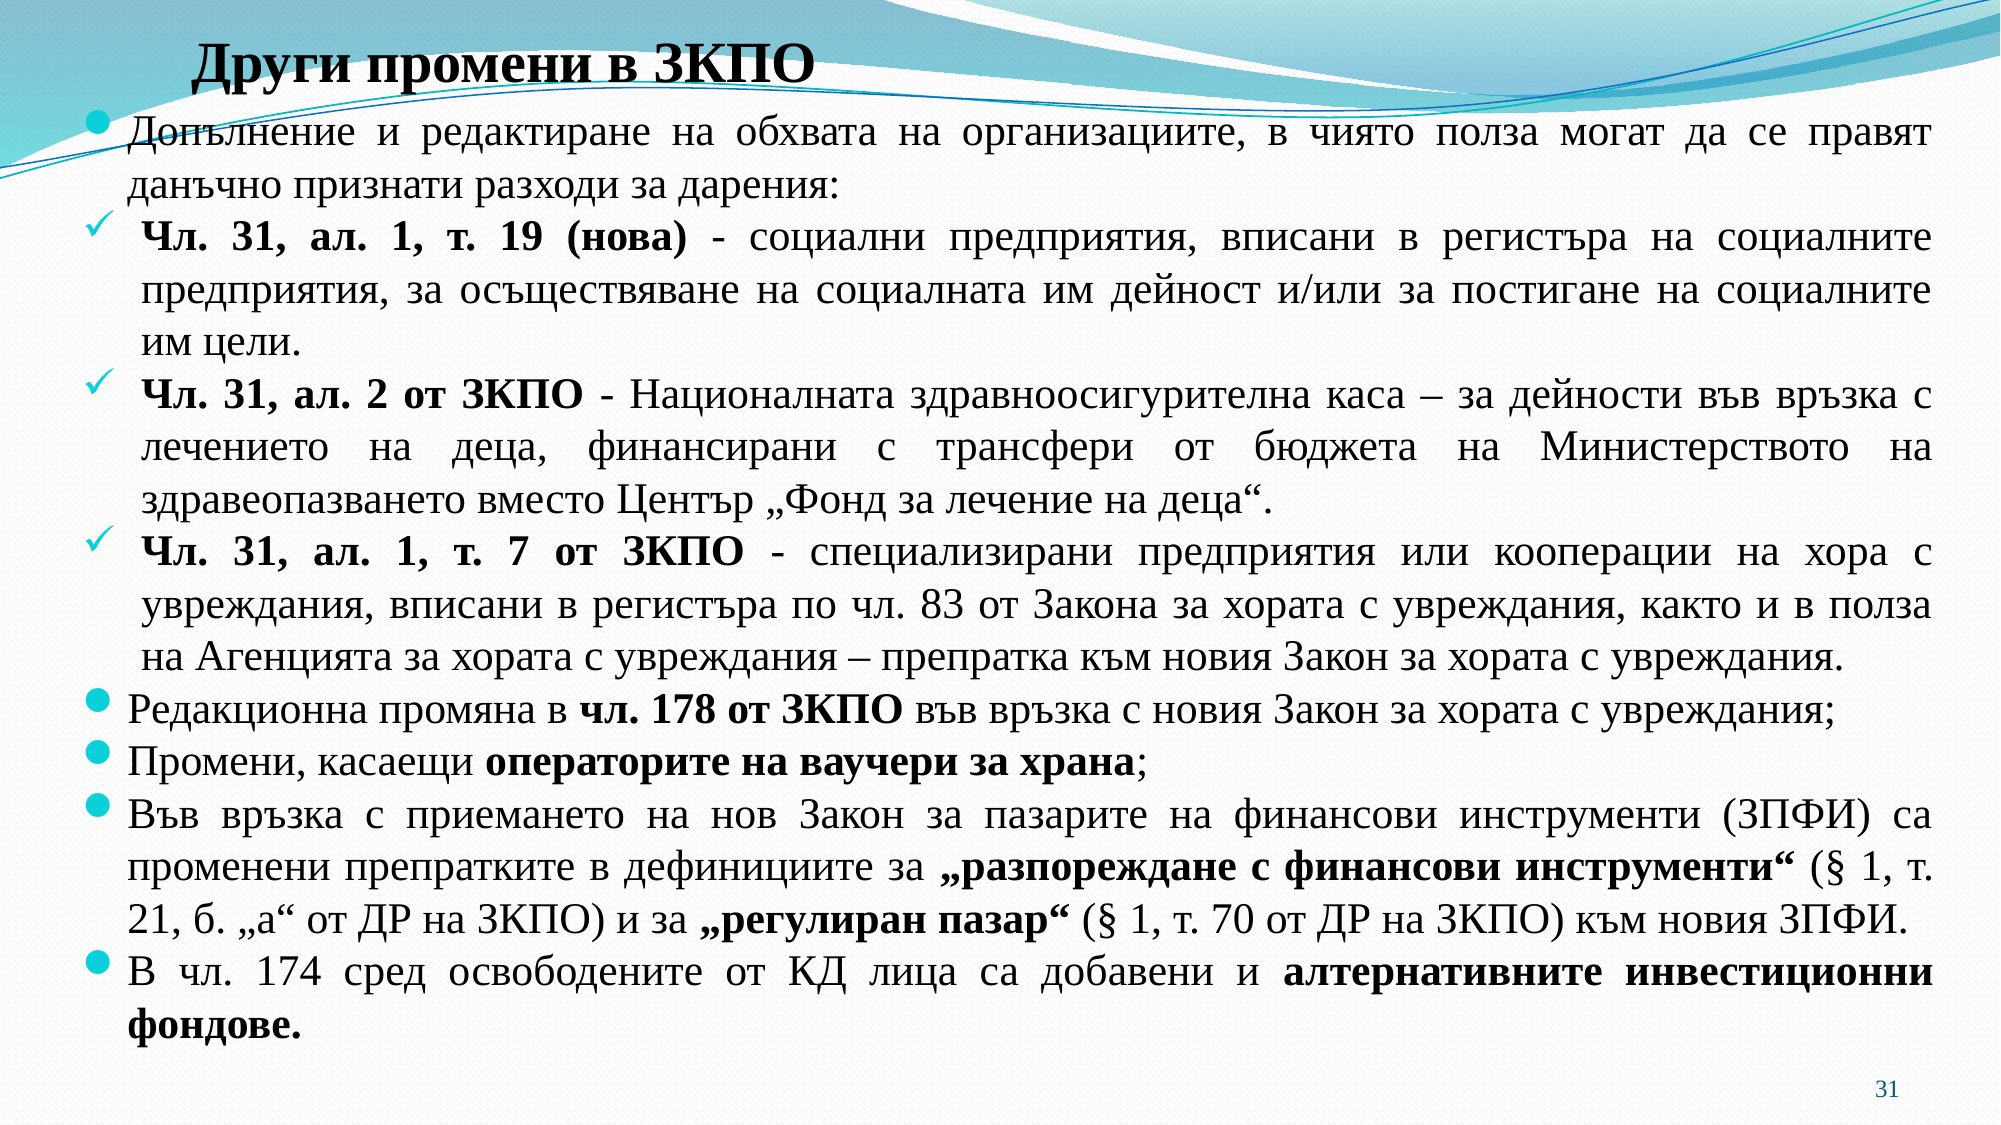

# Други промени в ЗКПО
Допълнение и редактиране на обхвата на организациите, в чиято полза могат да се правят данъчно признати разходи за дарения:
Чл. 31, ал. 1, т. 19 (нова) - социални предприятия, вписани в регистъра на социалните предприятия, за осъществяване на социалната им дейност и/или за постигане на социалните им цели.
Чл. 31, ал. 2 от ЗКПО - Националната здравноосигурителна каса – за дейности във връзка с лечението на деца, финансирани с трансфери от бюджета на Министерството на здравеопазването вместо Център „Фонд за лечение на деца“.
Чл. 31, ал. 1, т. 7 от ЗКПО - специализирани предприятия или кооперации на хора с увреждания, вписани в регистъра по чл. 83 от Закона за хората с увреждания, както и в полза на Агенцията за хората с увреждания – препратка към новия Закон за хората с увреждания.
Редакционна промяна в чл. 178 от ЗКПО във връзка с новия Закон за хората с увреждания;
Промени, касаещи операторите на ваучери за храна;
Във връзка с приемането на нов Закон за пазарите на финансови инструменти (ЗПФИ) са променени препратките в дефинициите за „разпореждане с финансови инструменти“ (§ 1, т. 21, б. „а“ от ДР на ЗКПО) и за „регулиран пазар“ (§ 1, т. 70 от ДР на ЗКПО) към новия ЗПФИ.
В чл. 174 сред освободените от КД лица са добавени и алтернативните инвестиционни фондове.

31